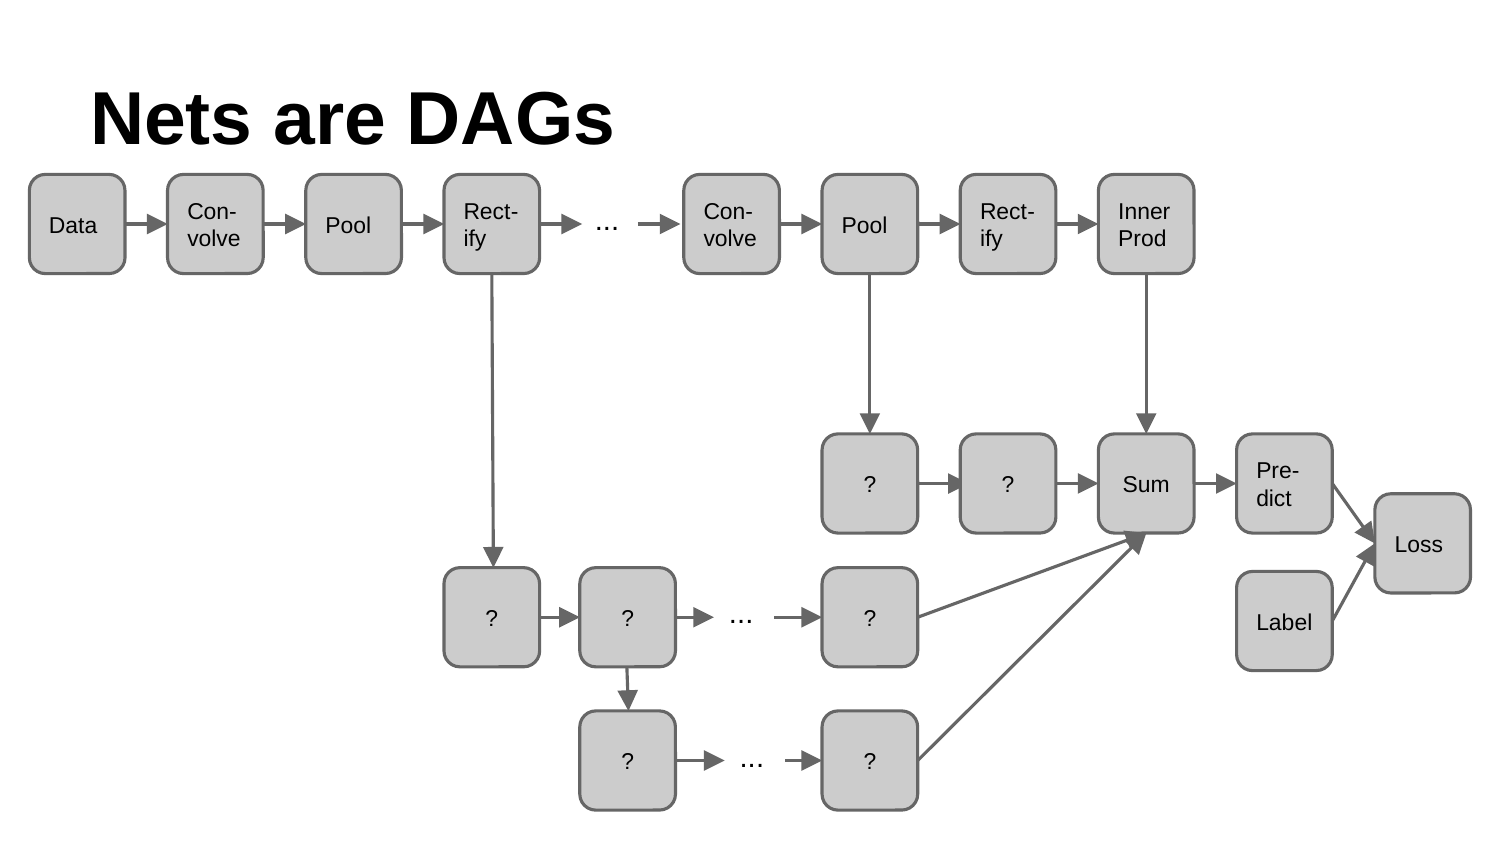

# Nets are DAGs
Data
Con-volve
Pool
Rect-ify
Con-volve
Pool
Rect-ify
Inner Prod
...
?
?
Sum
Pre-
dict
Loss
?
?
?
Label
...
?
?
...